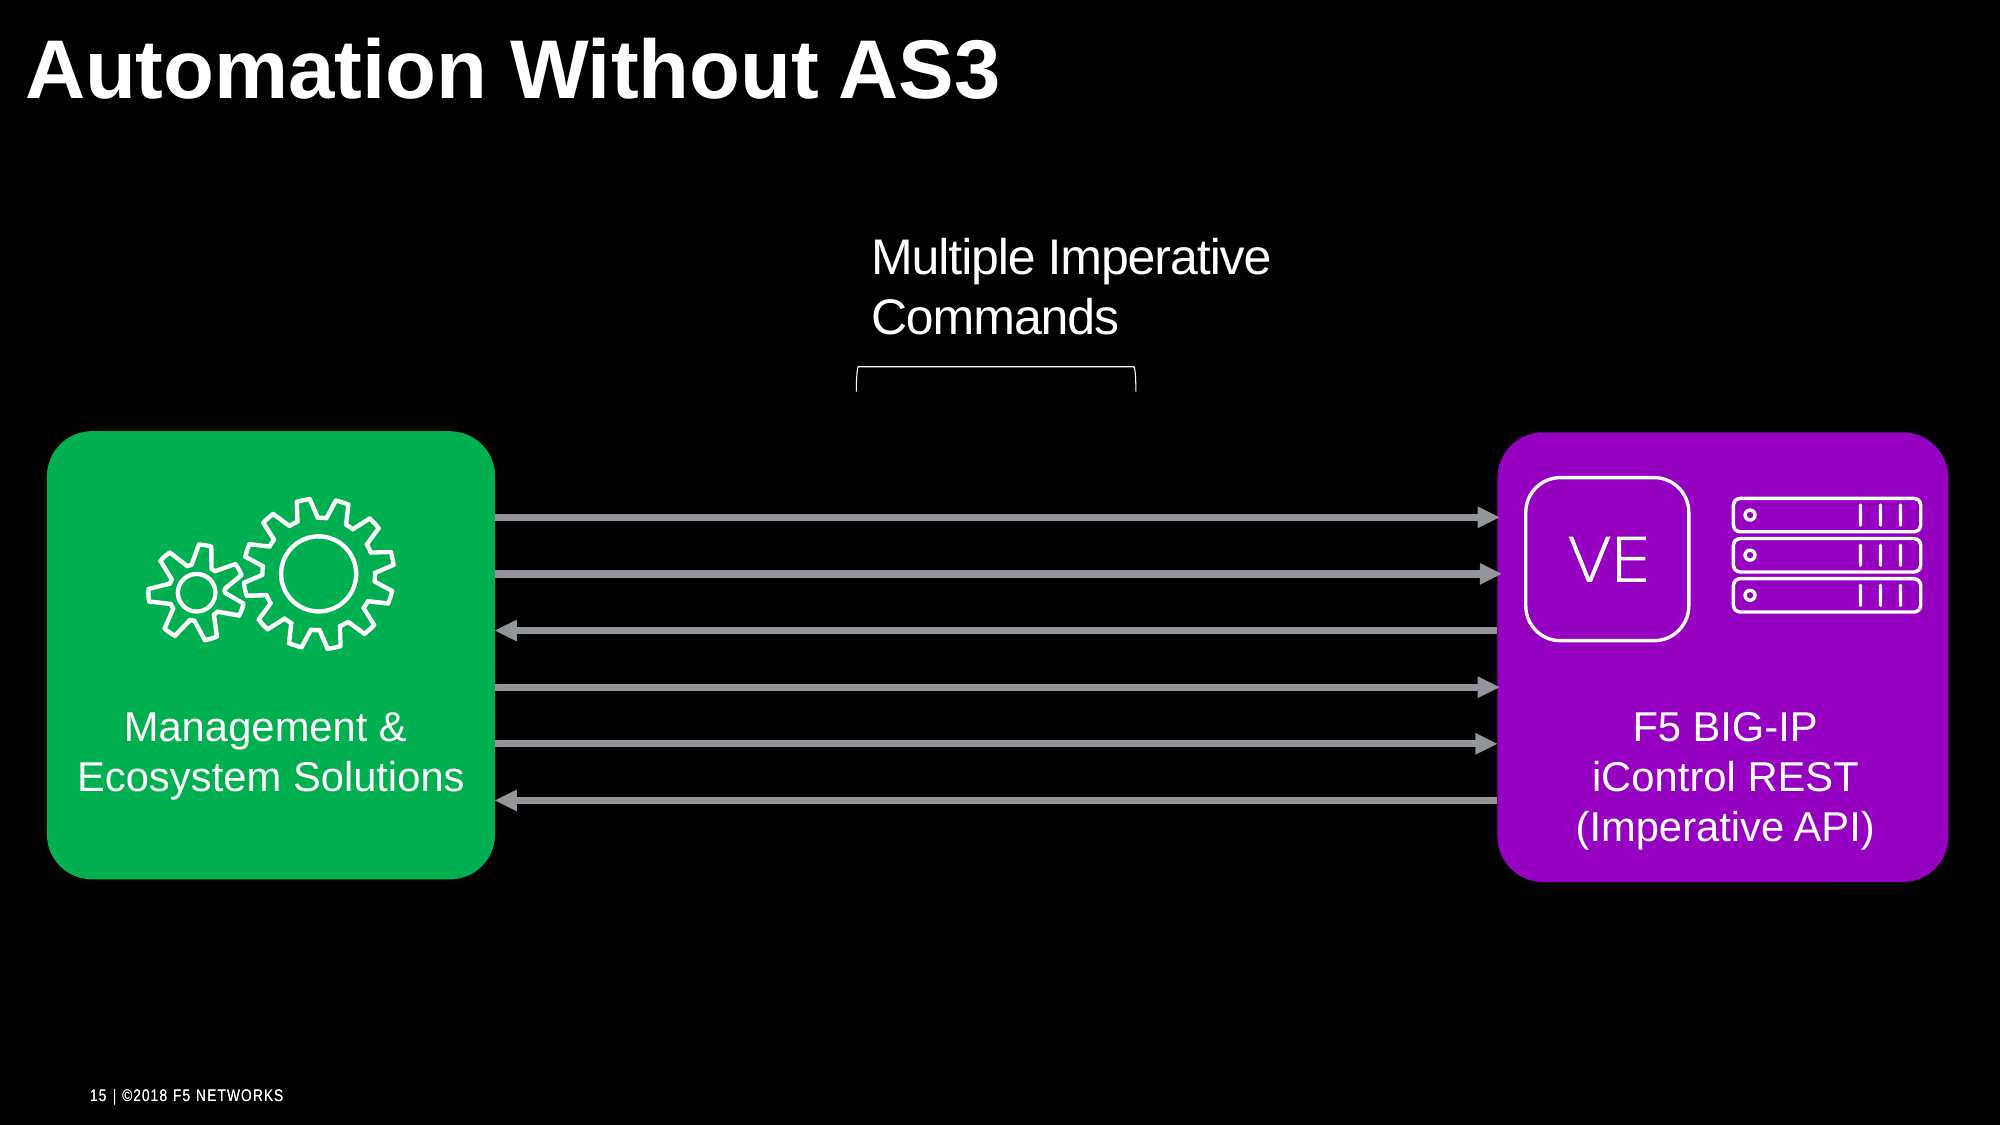

Automation Without AS3
Multiple Imperative Commands

Management &
Ecosystem Solutions

F5 BIG-IP
iControl REST (Imperative API)